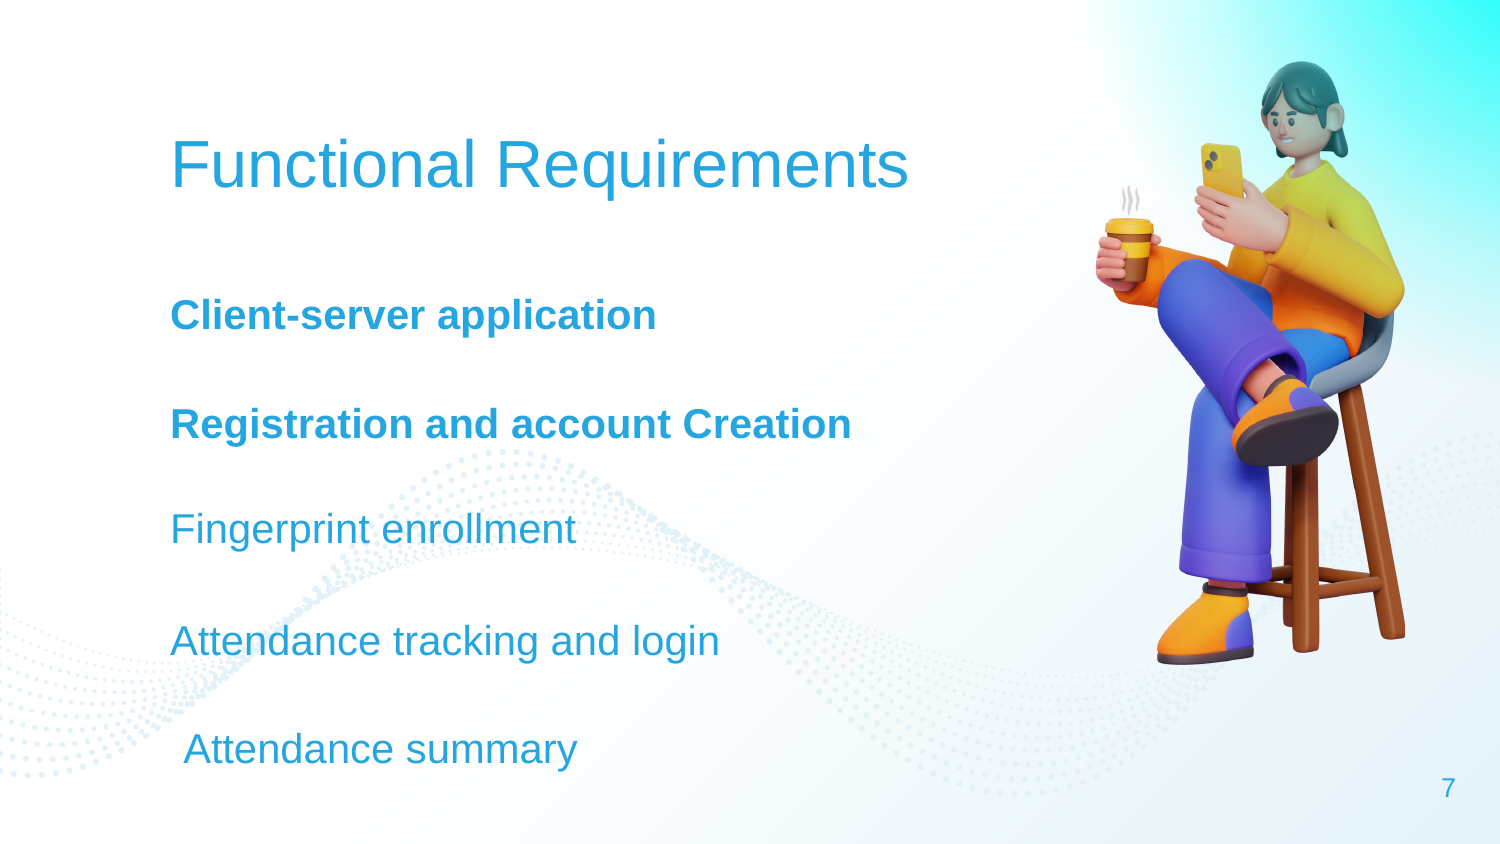

# Functional Requirements
Client-server application
Registration and account Creation

Fingerprint enrollment
Attendance tracking and login
Attendance summary
7